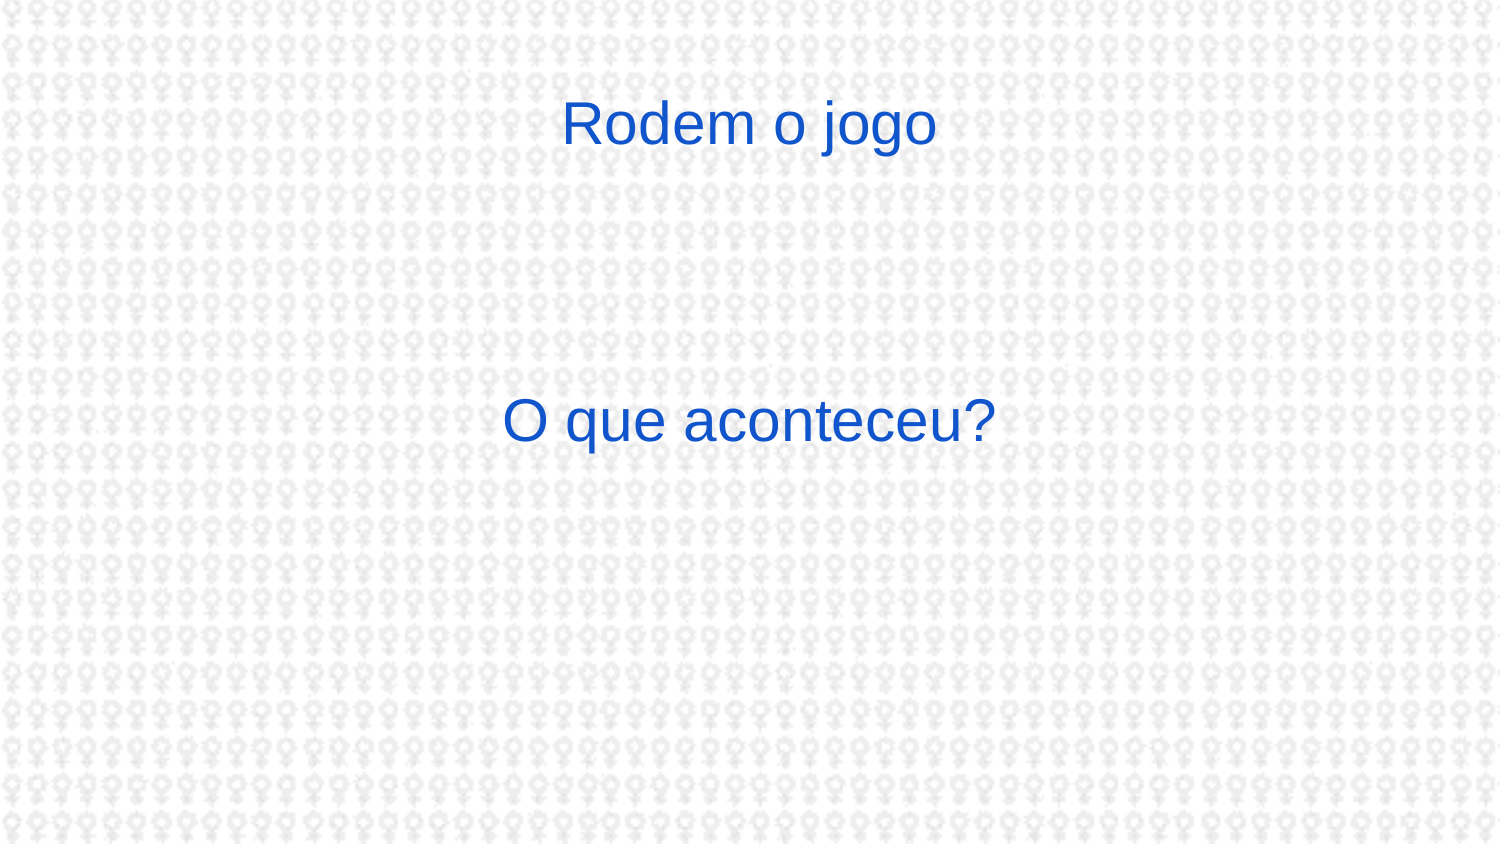

# Rodem o jogo

O que aconteceu?